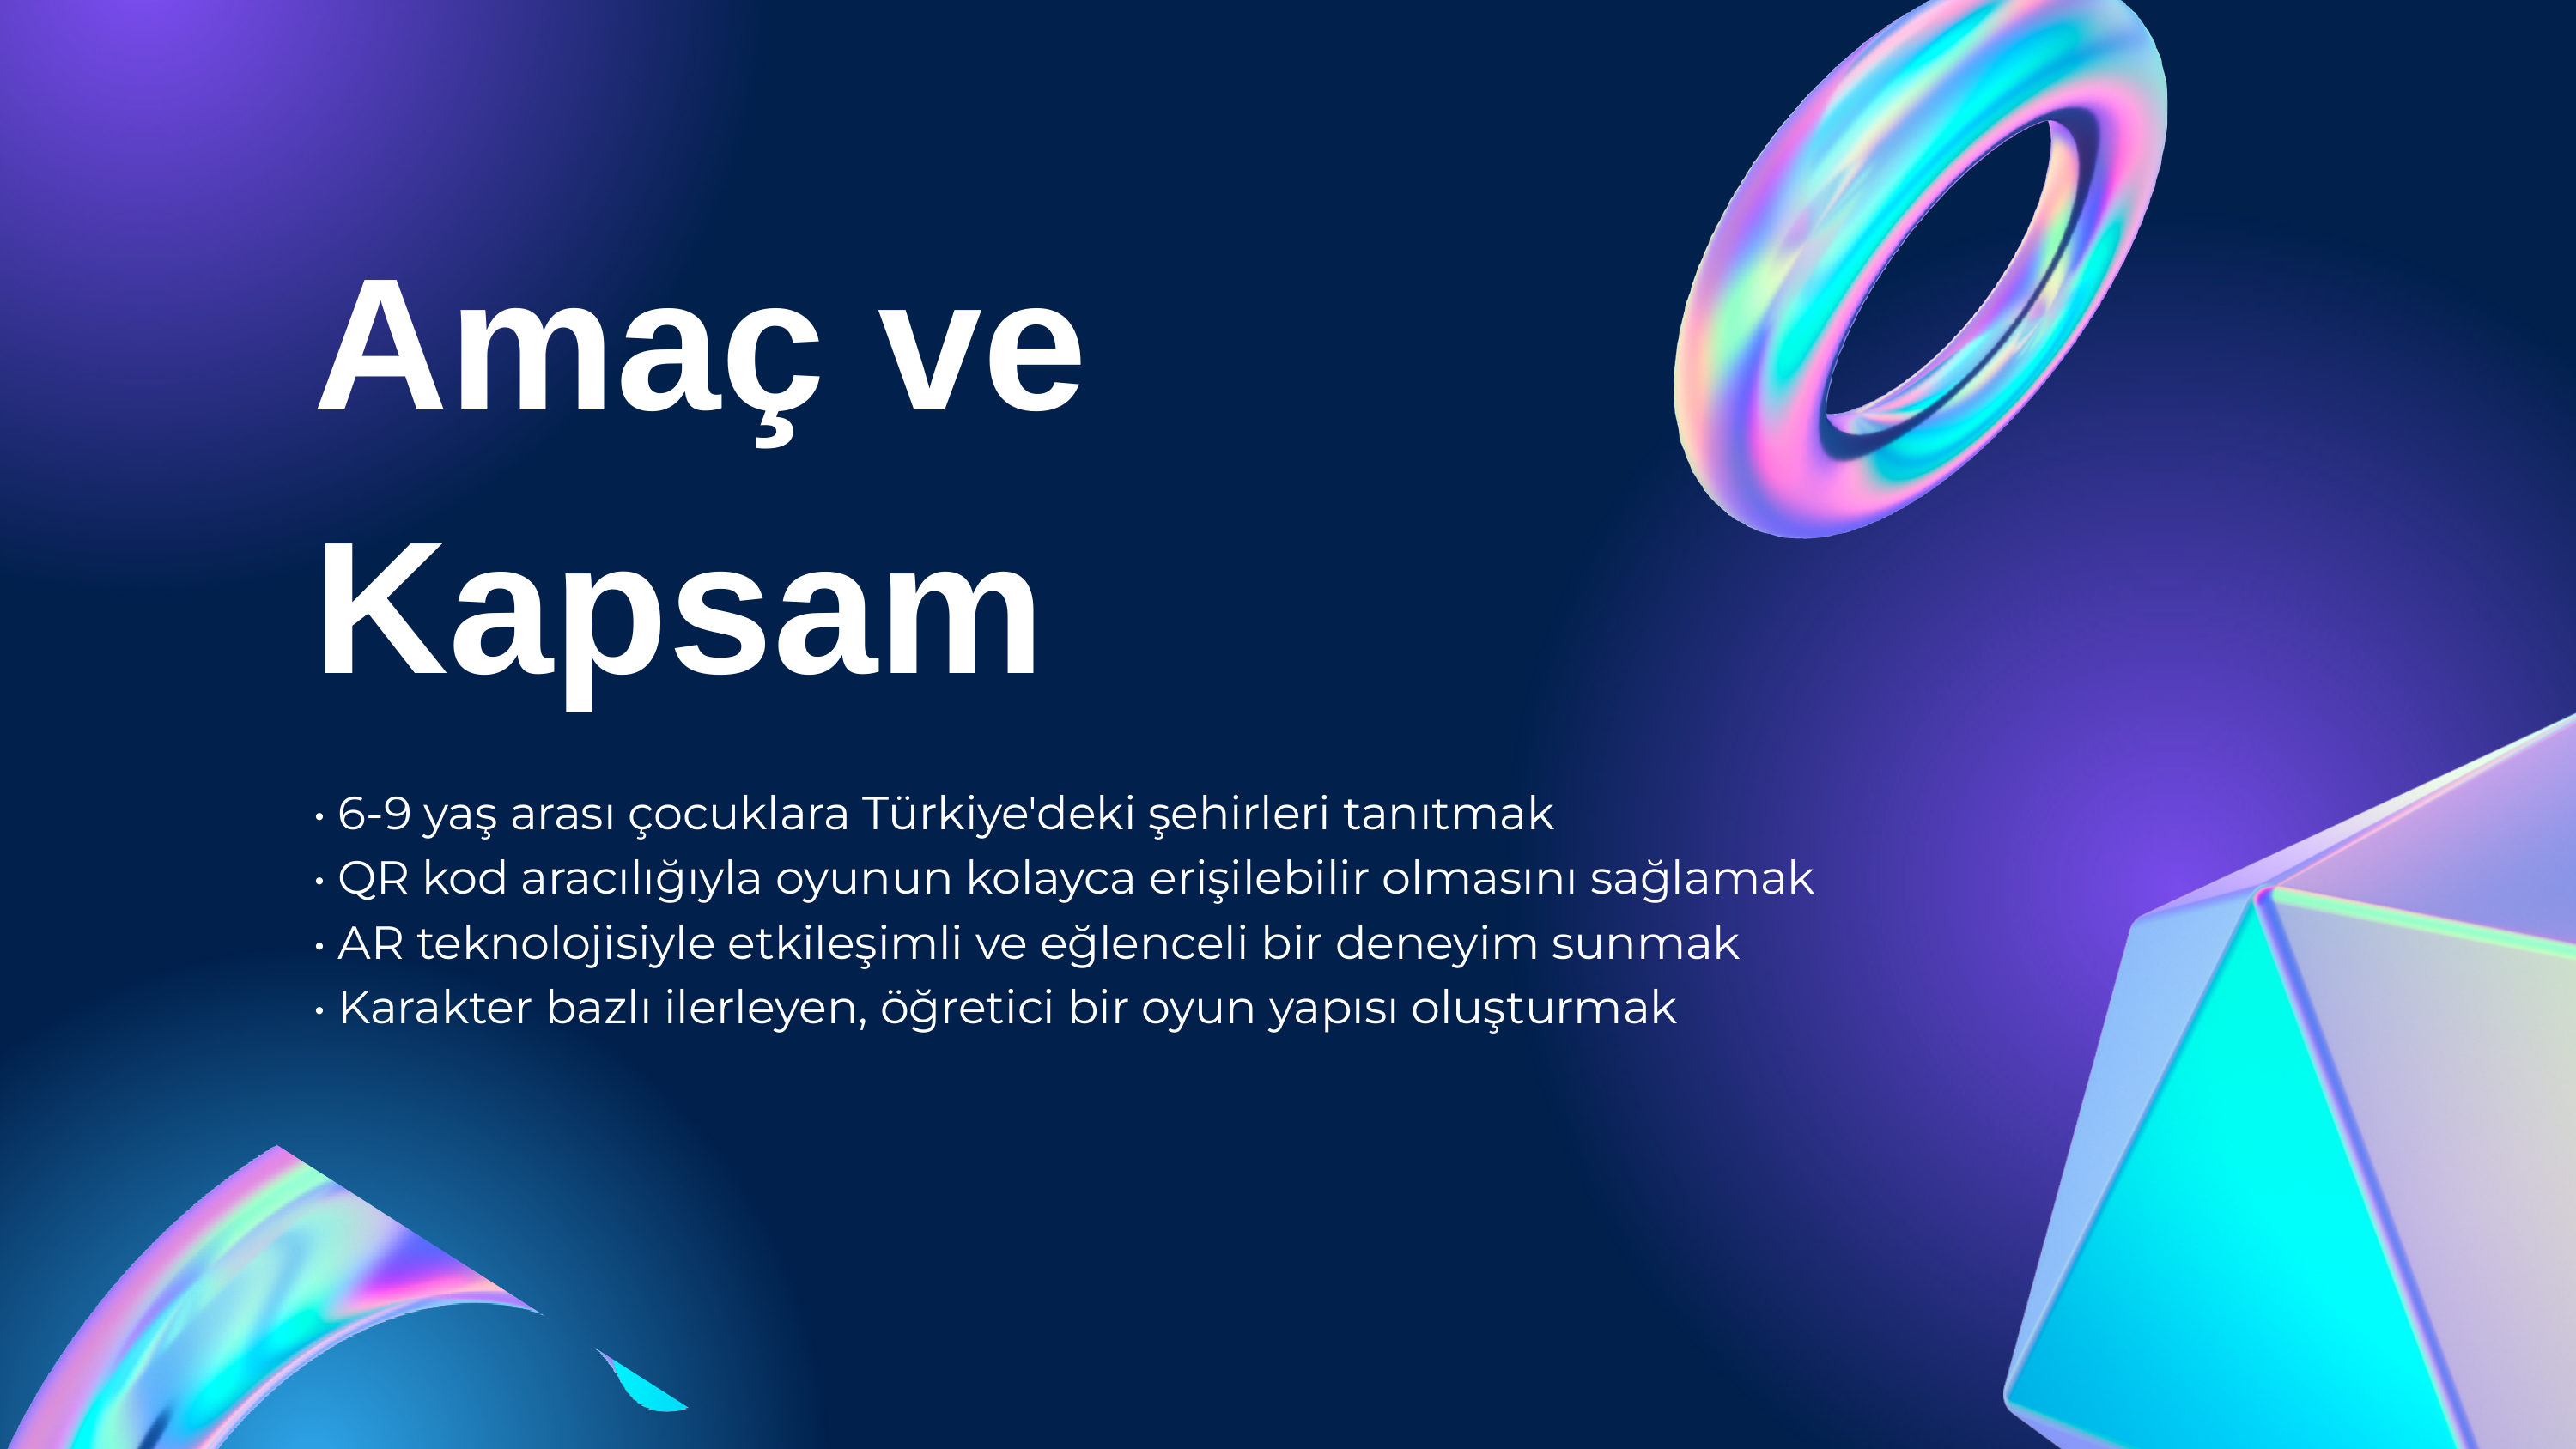

Amaç ve Kapsam

• 6-9 yaş arası çocuklara Türkiye'deki şehirleri tanıtmak
• QR kod aracılığıyla oyunun kolayca erişilebilir olmasını sağlamak
• AR teknolojisiyle etkileşimli ve eğlenceli bir deneyim sunmak
• Karakter bazlı ilerleyen, öğretici bir oyun yapısı oluşturmak